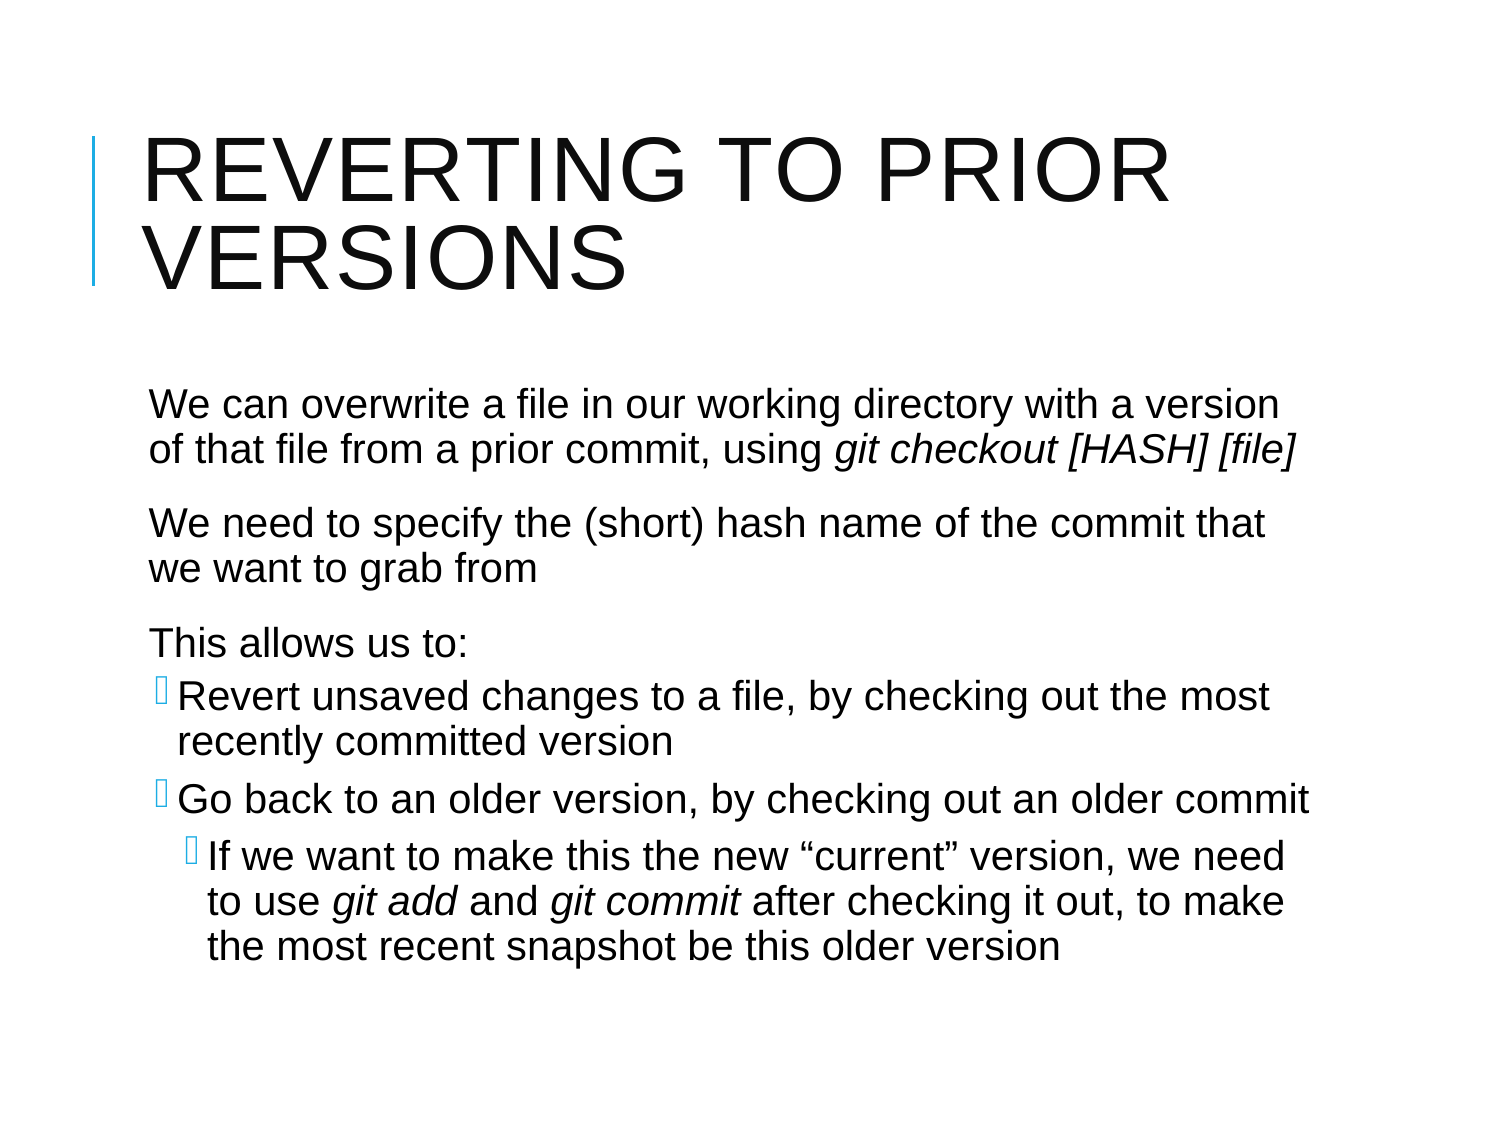

# Reverting to prior versions
We can overwrite a file in our working directory with a version of that file from a prior commit, using git checkout [HASH] [file]
We need to specify the (short) hash name of the commit that we want to grab from
This allows us to:
Revert unsaved changes to a file, by checking out the most recently committed version
Go back to an older version, by checking out an older commit
If we want to make this the new “current” version, we need to use git add and git commit after checking it out, to make the most recent snapshot be this older version